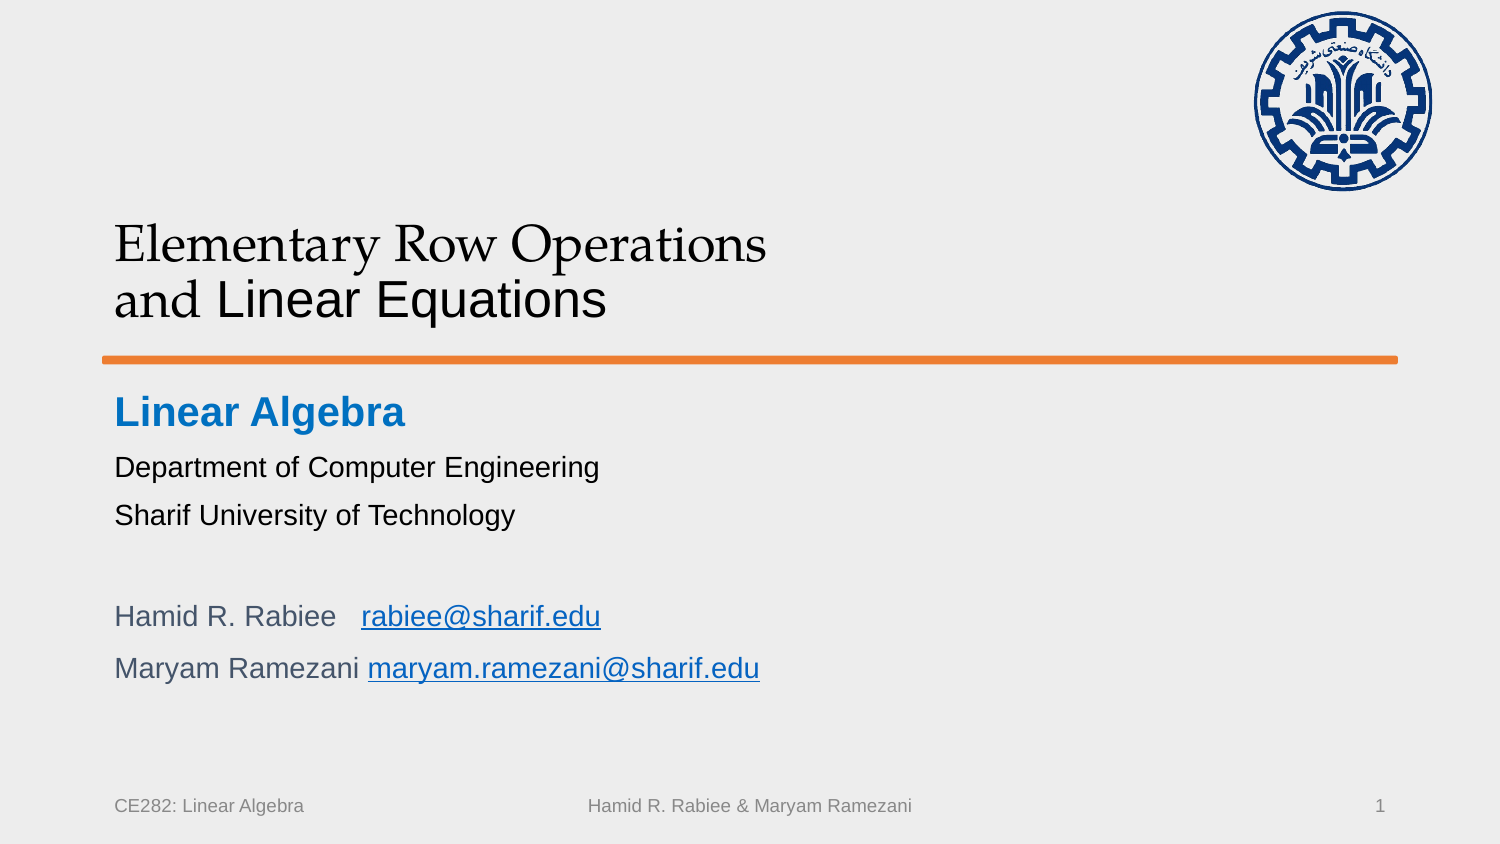

# Elementary Row Operations and Linear Equations
Linear Algebra
Department of Computer Engineering
Sharif University of Technology
Hamid R. Rabiee   rabiee@sharif.edu
Maryam Ramezani maryam.ramezani@sharif.edu

CE282: Linear Algebra
Hamid R. Rabiee & Maryam Ramezani
1